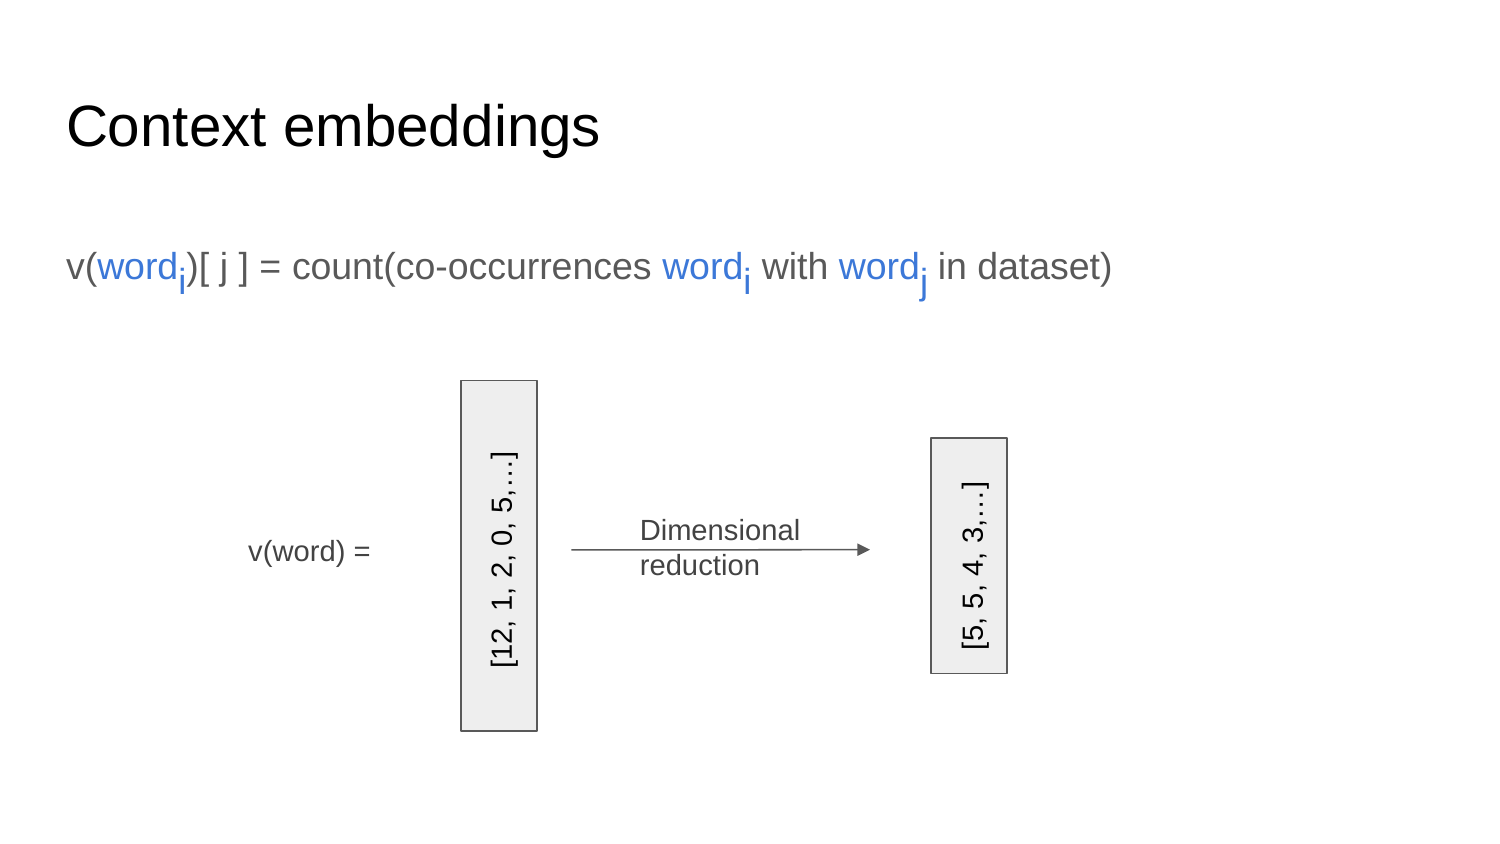

# Context embeddings

v(wordi)[ j ] = count(co-occurrences wordi with wordj in dataset)

[5, 5, 4, 3,…]
[12, 1, 2, 0, 5,…]
Dimensional reduction
v(word) =